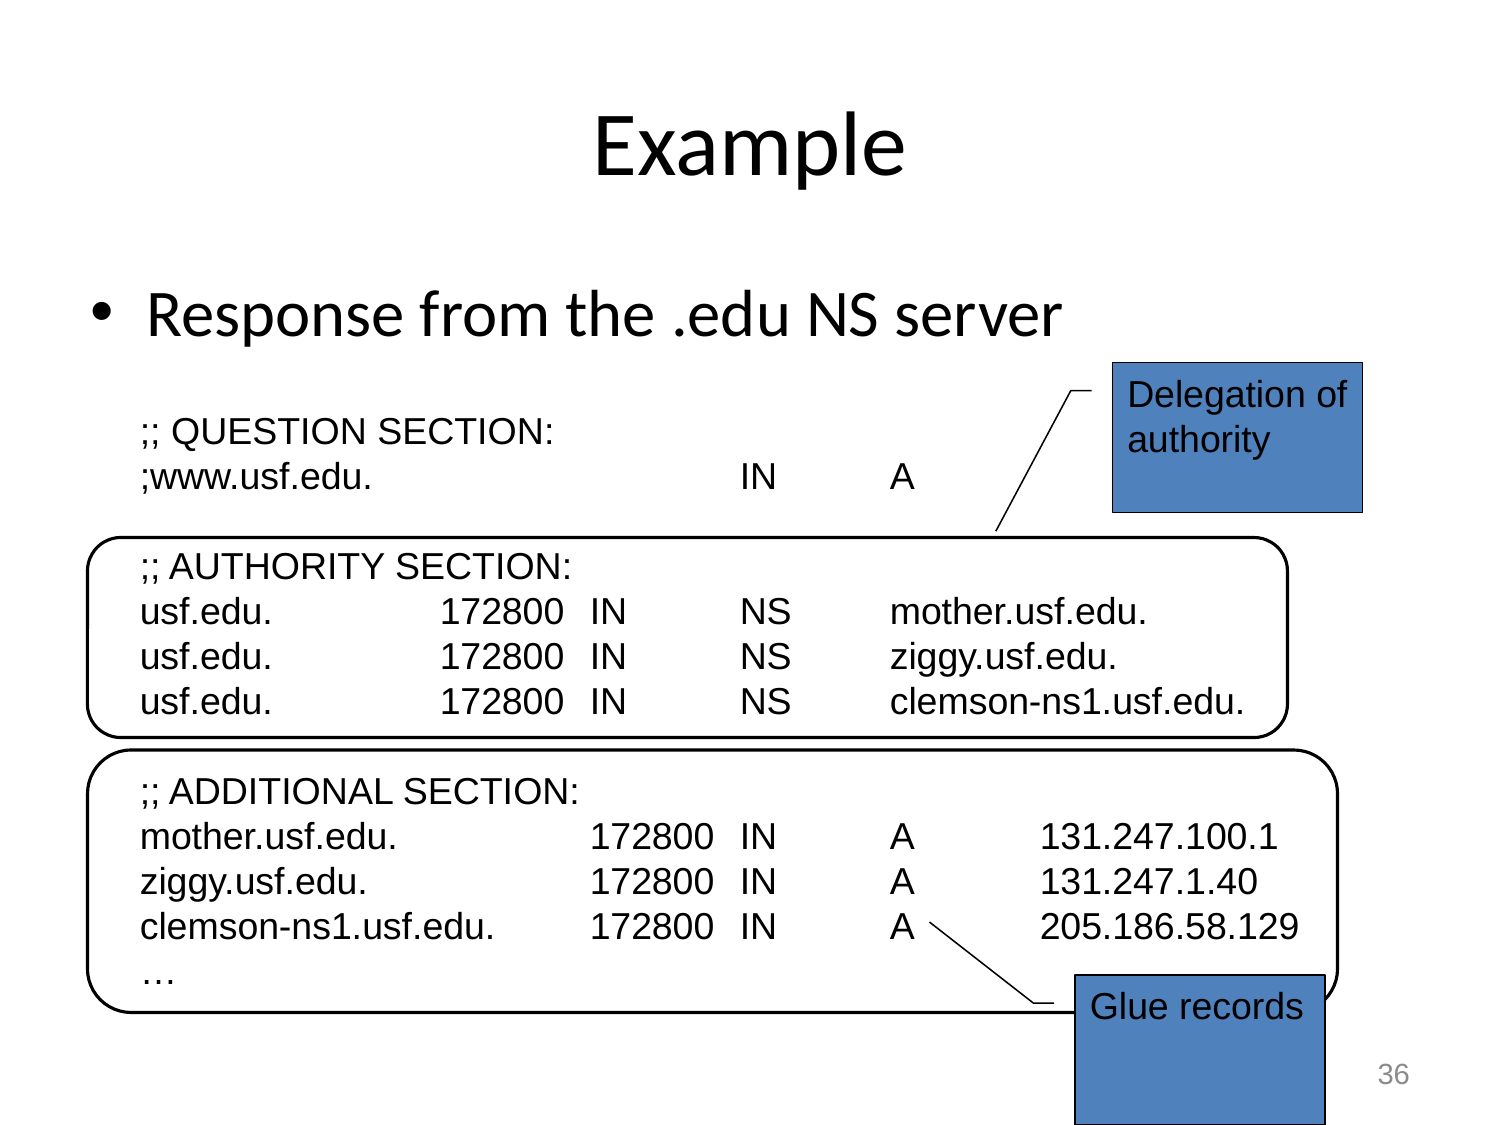

# Example
Response from the .edu NS server
Delegation of authority
;; QUESTION SECTION:
;www.usf.edu.			IN	A

;; AUTHORITY SECTION:
usf.edu.		172800	IN	NS	mother.usf.edu.
usf.edu.		172800	IN	NS	ziggy.usf.edu.
usf.edu.		172800	IN	NS	clemson-ns1.usf.edu.

;; ADDITIONAL SECTION:
mother.usf.edu.		172800	IN	A	131.247.100.1
ziggy.usf.edu.		172800	IN	A	131.247.1.40
clemson-ns1.usf.edu.	172800	IN	A	205.186.58.129
…

Glue records
36